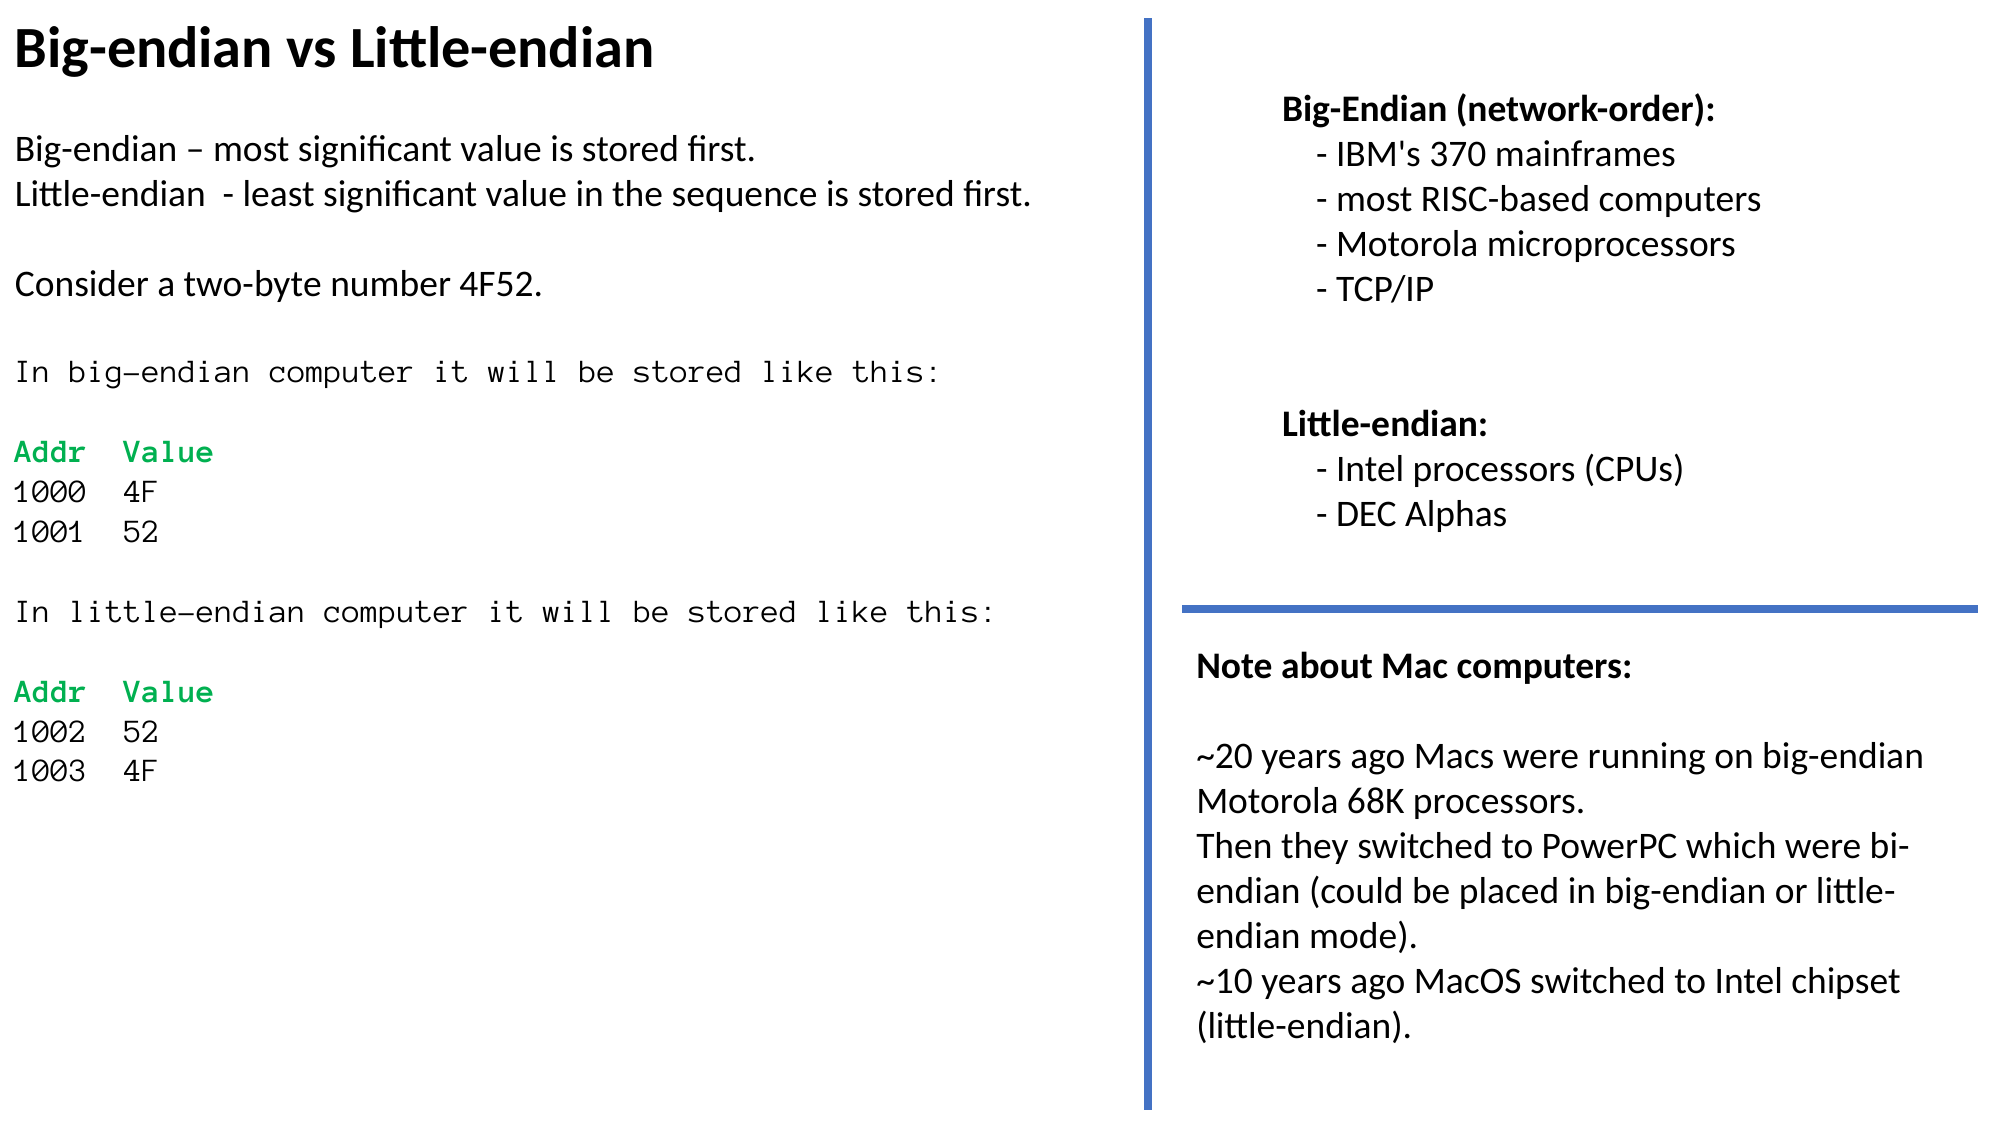

Big-endian vs Little-endian

Big-endian – most significant value is stored first.
Little-endian  - least significant value in the sequence is stored first.

Consider a two-byte number 4F52.

In big-endian computer it will be stored like this:

Addr  Value
  4F
  52

In little-endian computer it will be stored like this:

Addr  Value
  52
  4F
Big-Endian (network-order):
    - IBM's 370 mainframes
    - most RISC-based computers
    - Motorola microprocessors
    - TCP/IP

Little-endian:
    - Intel processors (CPUs)
    - DEC Alphas
Note about Mac computers:

~20 years ago Macs were running on big-endian Motorola 68K processors.
Then they switched to PowerPC which were bi-endian (could be placed in big-endian or little-endian mode).
~10 years ago MacOS switched to Intel chipset (little-endian).